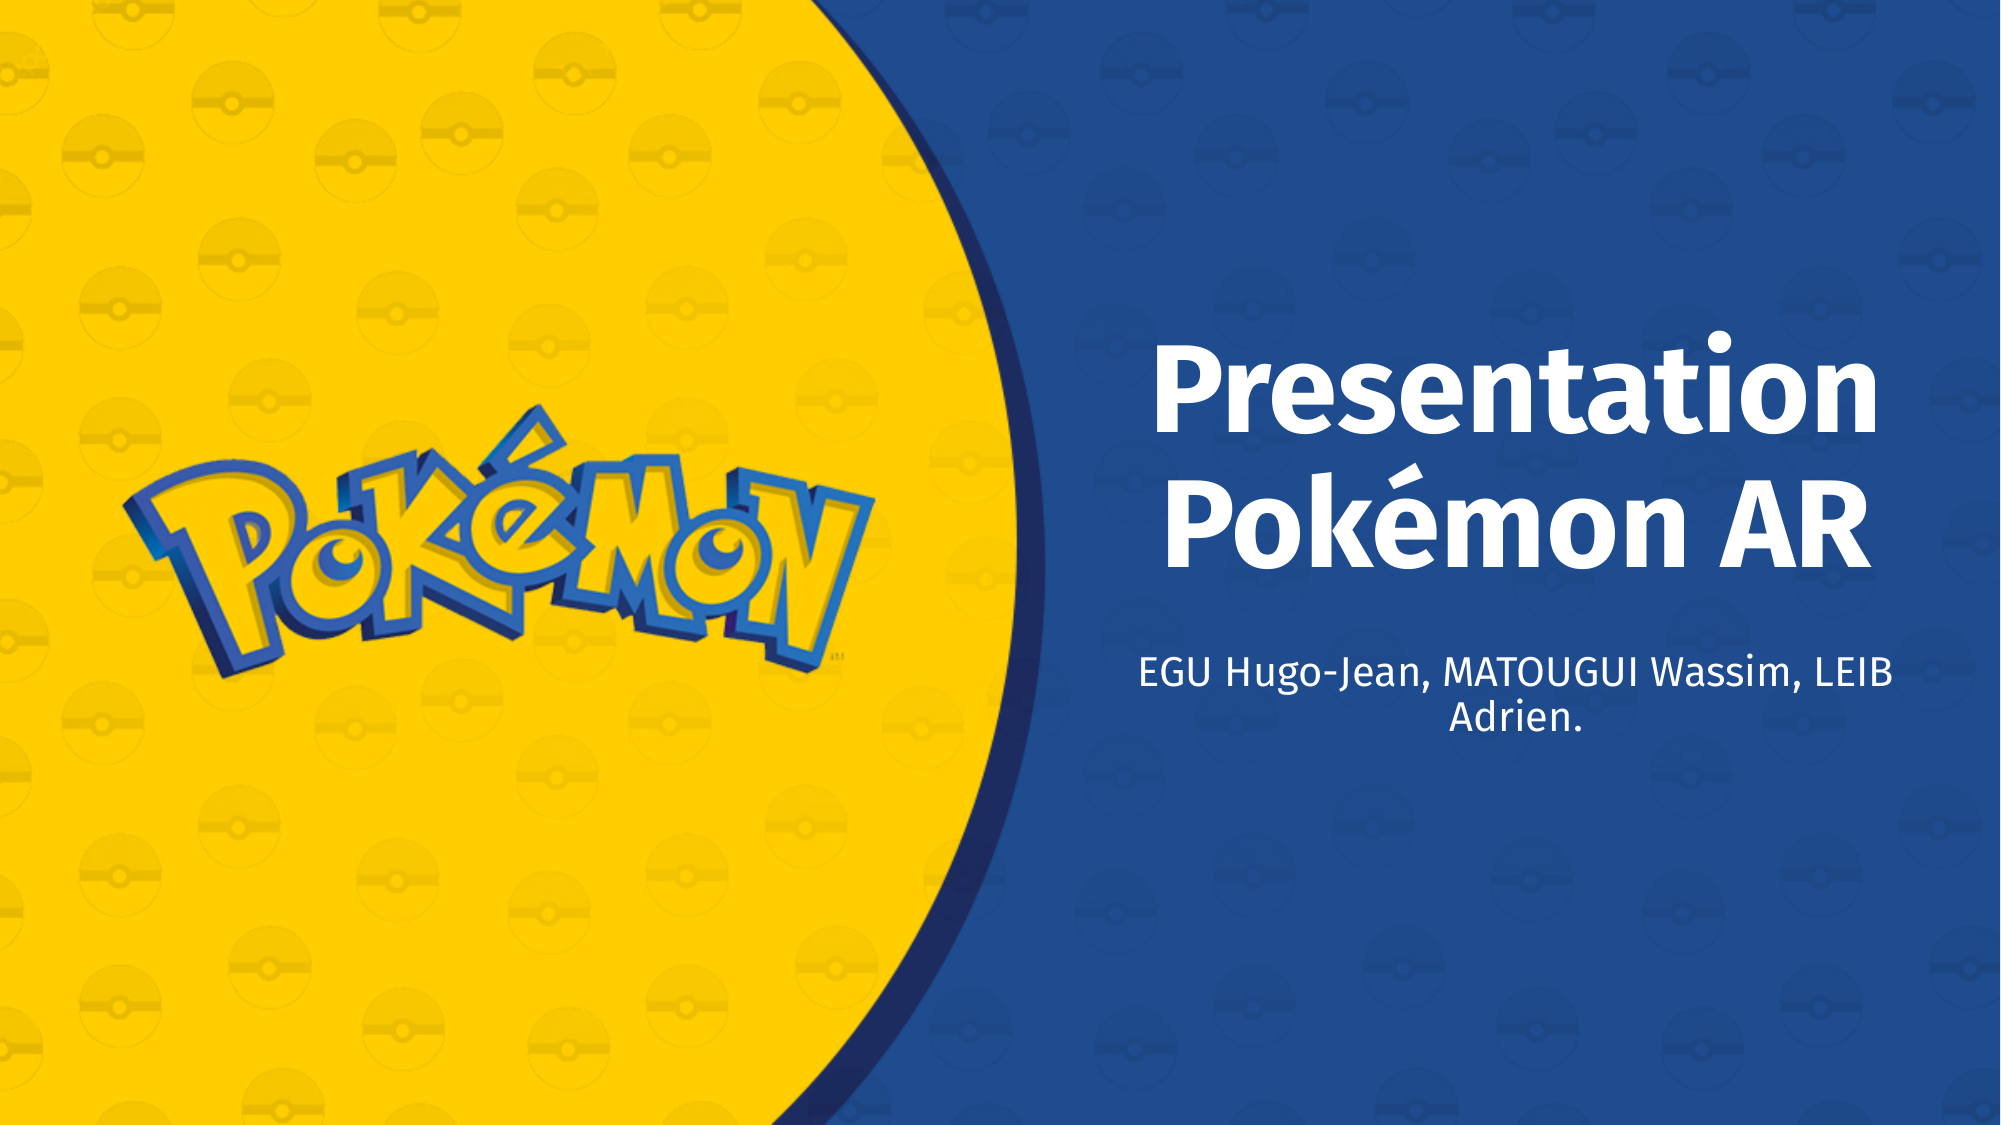

# Presentation Pokémon AR
EGU Hugo-Jean, MATOUGUI Wassim, LEIB Adrien.